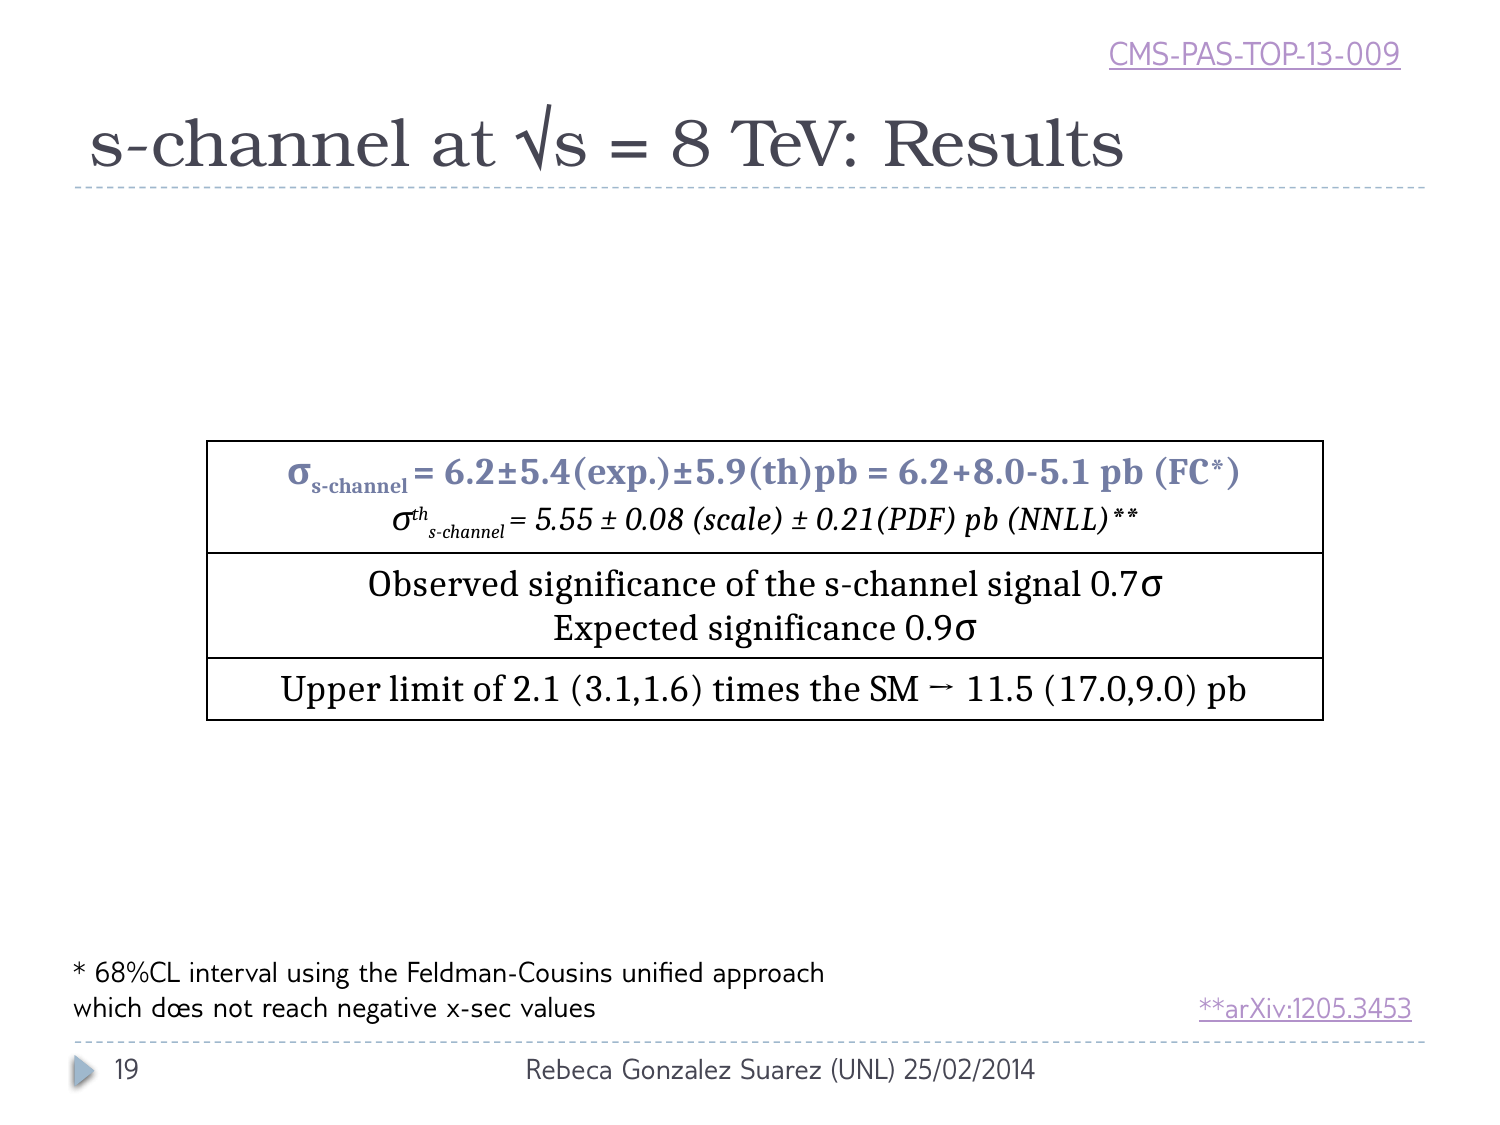

CMS-PAS-TOP-13-009
# s-channel at √s = 8 TeV: Results
| σs-channel = 6.2±5.4(exp.)±5.9(th)pb = 6.2+8.0-5.1 pb (FC\*) σths-channel = 5.55 ± 0.08 (scale) ± 0.21(PDF) pb (NNLL)\*\* |
| --- |
| Observed significance of the s-channel signal 0.7σ Expected significance 0.9σ |
| Upper limit of 2.1 (3.1,1.6) times the SM → 11.5 (17.0,9.0) pb |
* 68%CL interval using the Feldman-Cousins unified approach which does not reach negative x-sec values
**arXiv:1205.3453
19
Rebeca Gonzalez Suarez (UNL) 25/02/2014